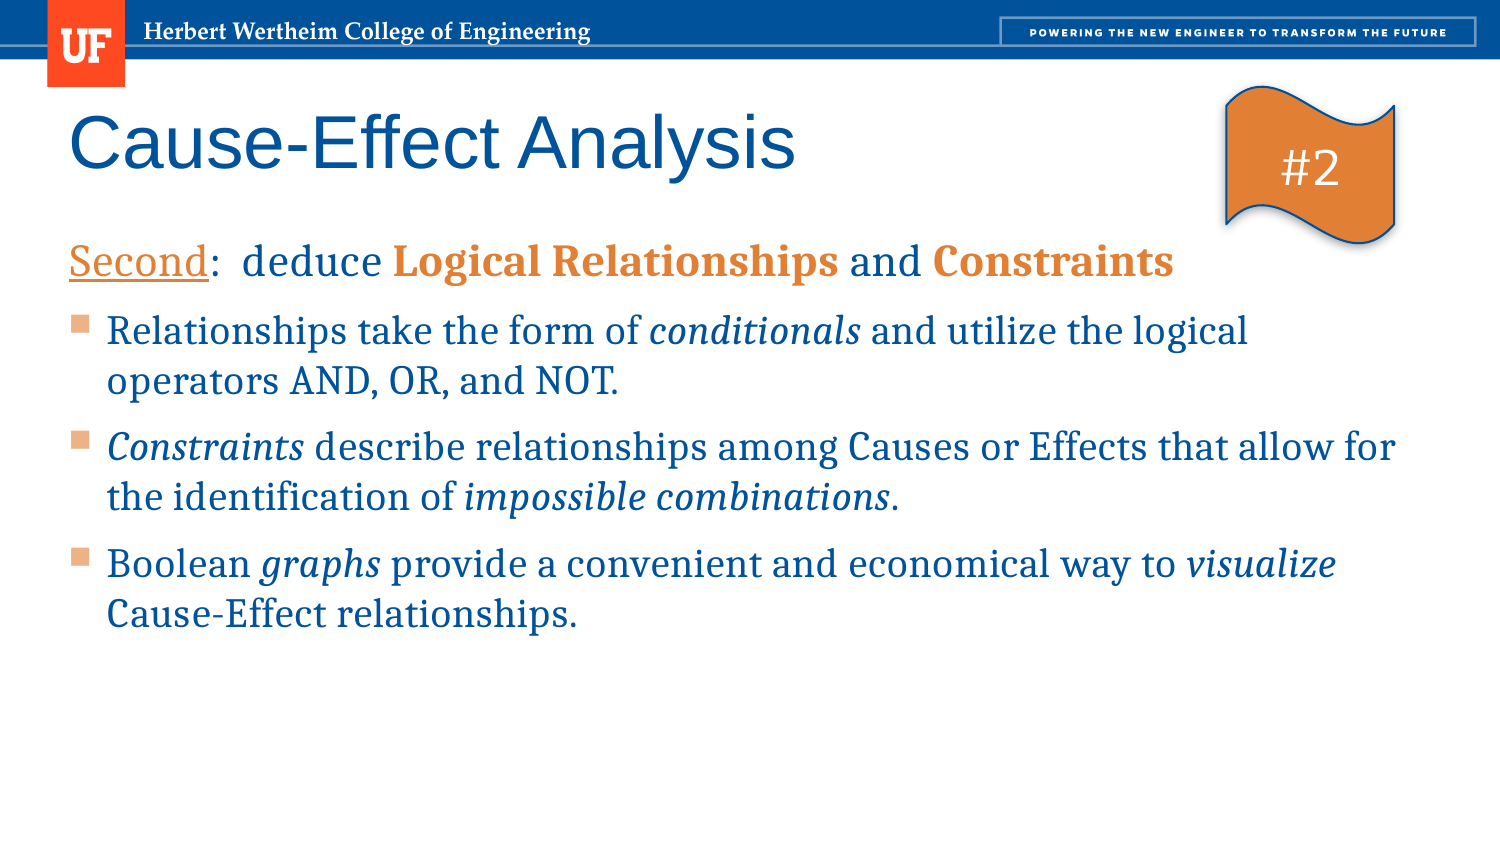

# Cause-Effect Analysis
#2
Second:  deduce Logical Relationships and Constraints
Relationships take the form of conditionals and utilize the logical operators AND, OR, and NOT.
Constraints describe relationships among Causes or Effects that allow for the identification of impossible combinations.
Boolean graphs provide a convenient and economical way to visualize Cause-Effect relationships.